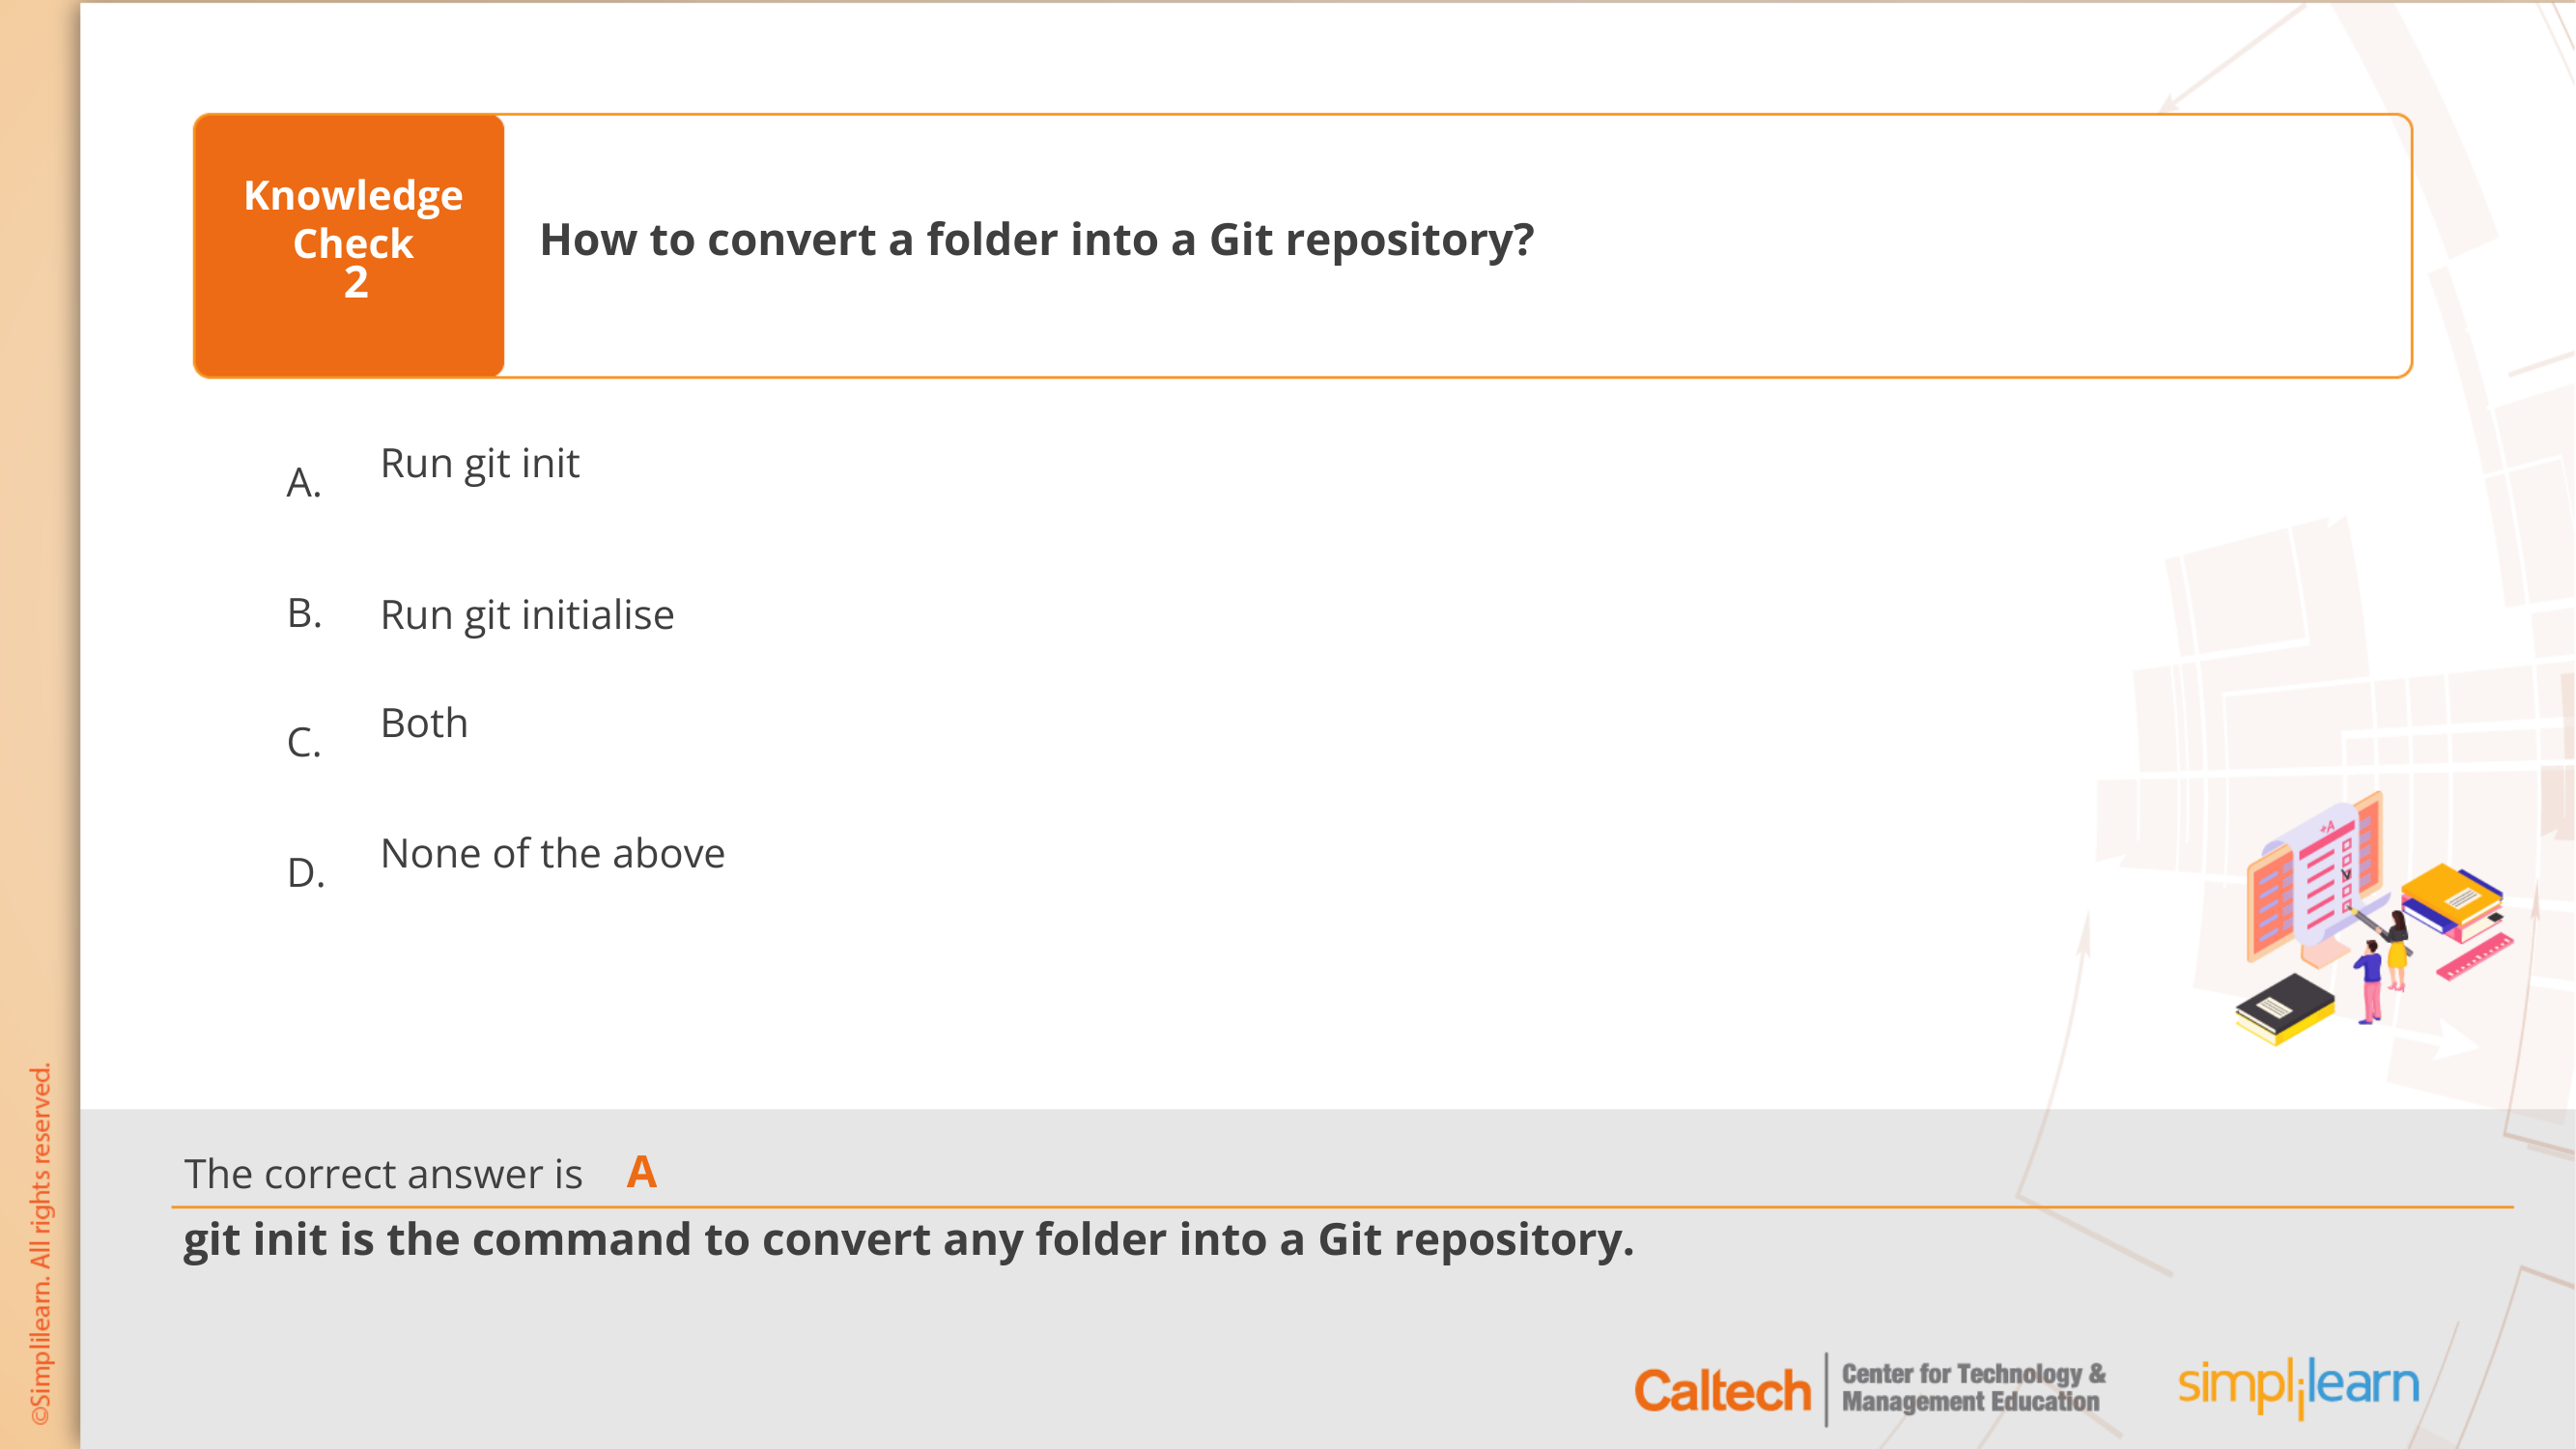

How to convert a folder into a Git repository?
2
Run git init
Run git initialise
Both
None of the above
A
git init is the command to convert any folder into a Git repository.